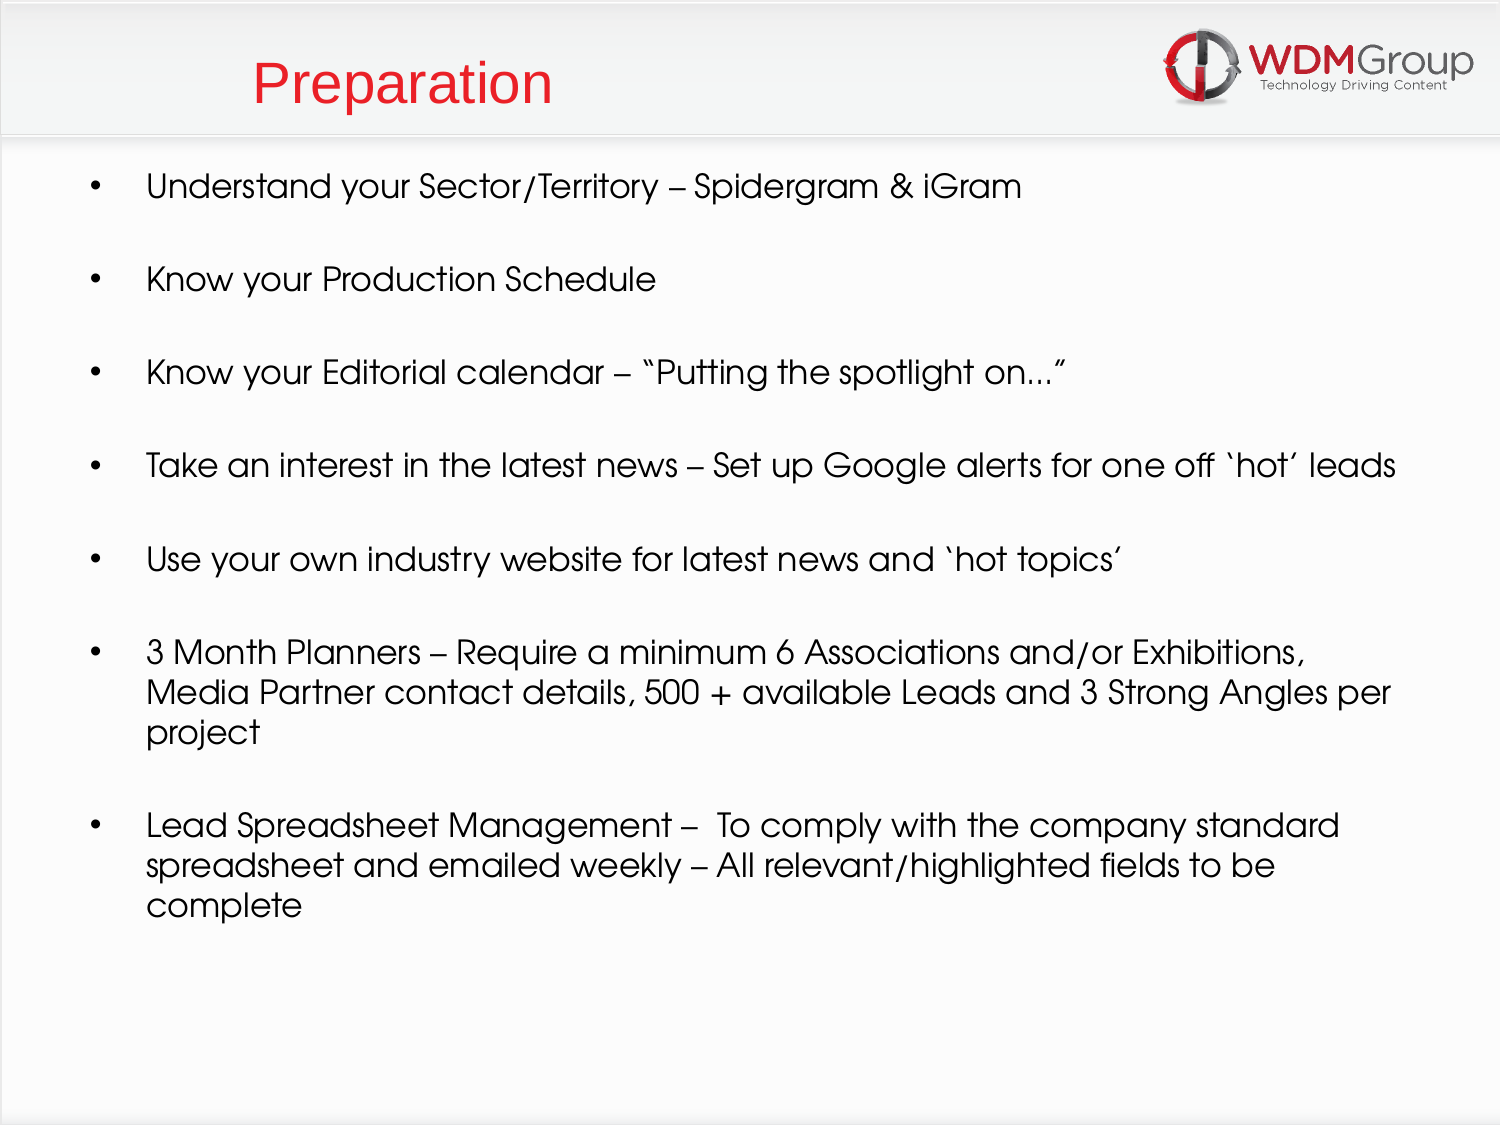

Preparation
Understand your Sector/Territory – Spidergram & iGram

Know your Production Schedule

Know your Editorial calendar – “Putting the spotlight on...”

Take an interest in the latest news – Set up Google alerts for one off ‘hot’ leads

Use your own industry website for latest news and ‘hot topics’

3 Month Planners – Require a minimum 6 Associations and/or Exhibitions, Media Partner contact details, 500 + available Leads and 3 Strong Angles per project

Lead Spreadsheet Management –  To comply with the company standard spreadsheet and emailed weekly – All relevant/highlighted fields to be complete